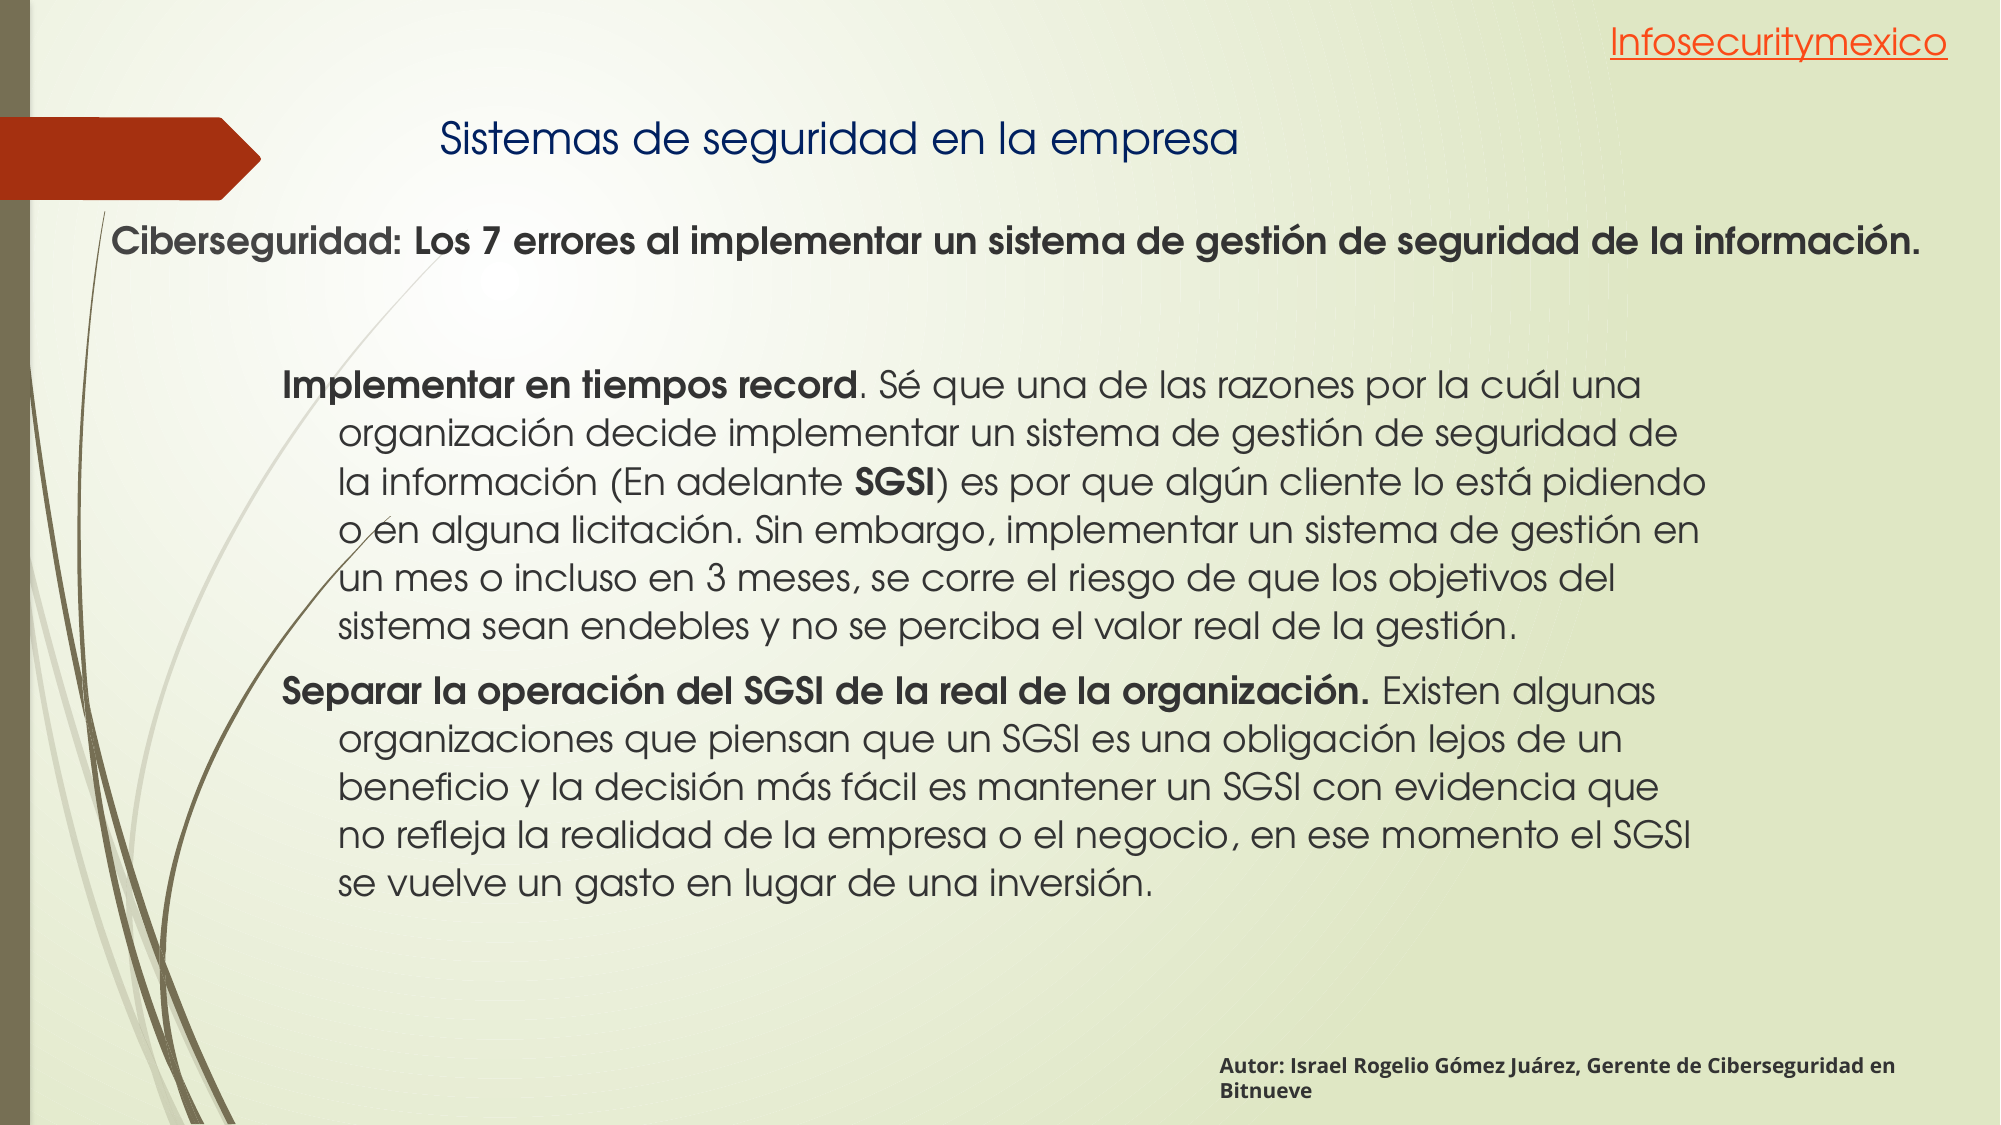

Infosecuritymexico
Sistemas de seguridad en la empresa
Ciberseguridad: Los 7 errores al implementar un sistema de gestión de seguridad de la información.

Implementar en tiempos record. Sé que una de las razones por la cuál una organización decide implementar un sistema de gestión de seguridad de la información (En adelante SGSI) es por que algún cliente lo está pidiendo o en alguna licitación. Sin embargo, implementar un sistema de gestión en un mes o incluso en 3 meses, se corre el riesgo de que los objetivos del sistema sean endebles y no se perciba el valor real de la gestión.
Separar la operación del SGSI de la real de la organización. Existen algunas organizaciones que piensan que un SGSI es una obligación lejos de un beneficio y la decisión más fácil es mantener un SGSI con evidencia que no refleja la realidad de la empresa o el negocio, en ese momento el SGSI se vuelve un gasto en lugar de una inversión.
Autor: Israel Rogelio Gómez Juárez, Gerente de Ciberseguridad en Bitnueve